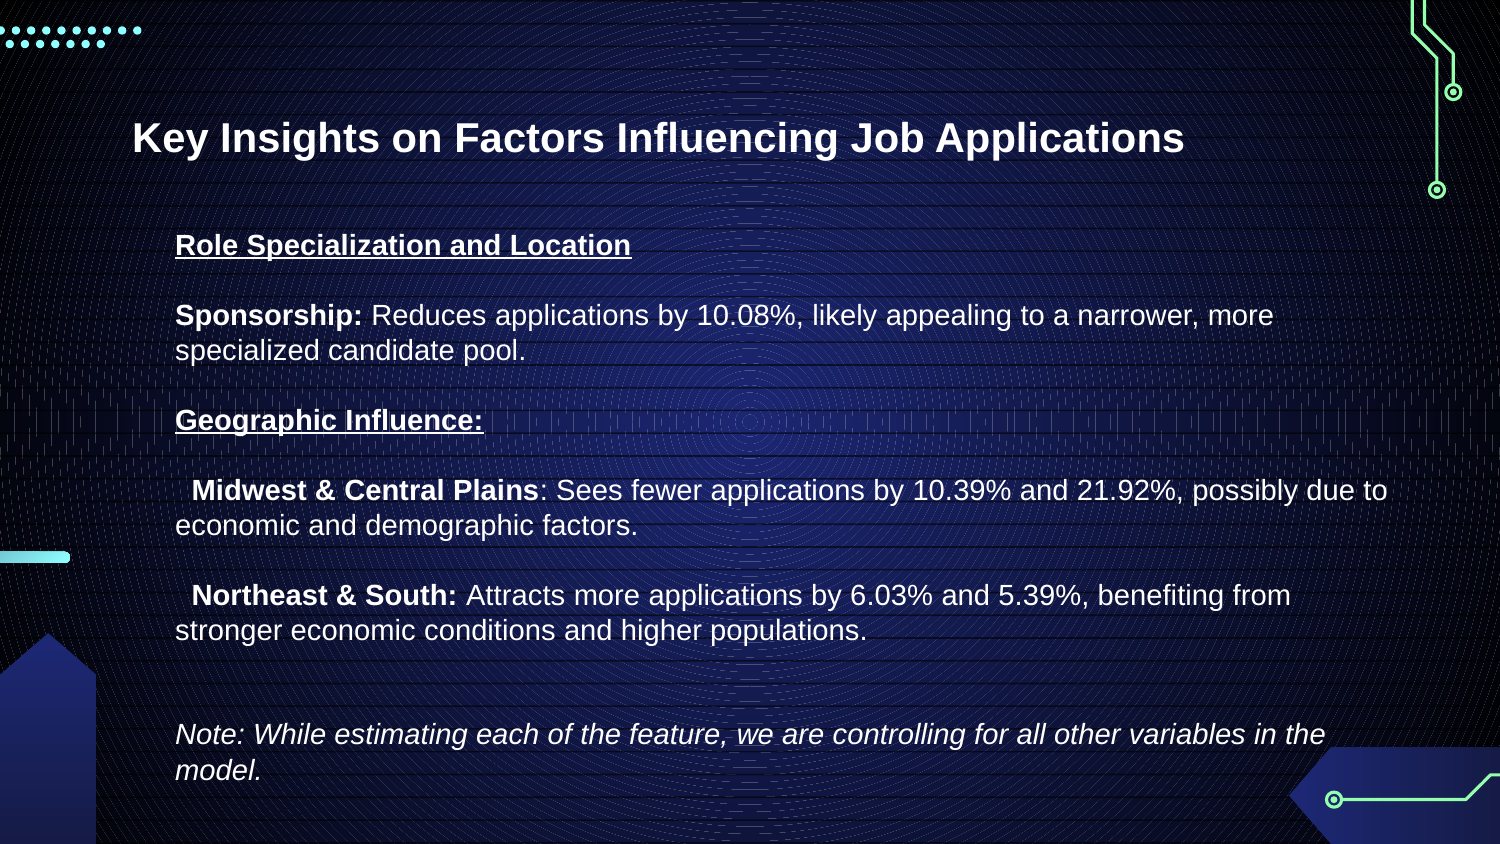

# Key Insights on Factors Influencing Job Applications
Role Specialization and Location

Sponsorship: Reduces applications by 10.08%, likely appealing to a narrower, more specialized candidate pool.

Geographic Influence:

  Midwest & Central Plains: Sees fewer applications by 10.39% and 21.92%, possibly due to economic and demographic factors.

  Northeast & South: Attracts more applications by 6.03% and 5.39%, benefiting from stronger economic conditions and higher populations.

Note: While estimating each of the feature, we are controlling for all other variables in the model.